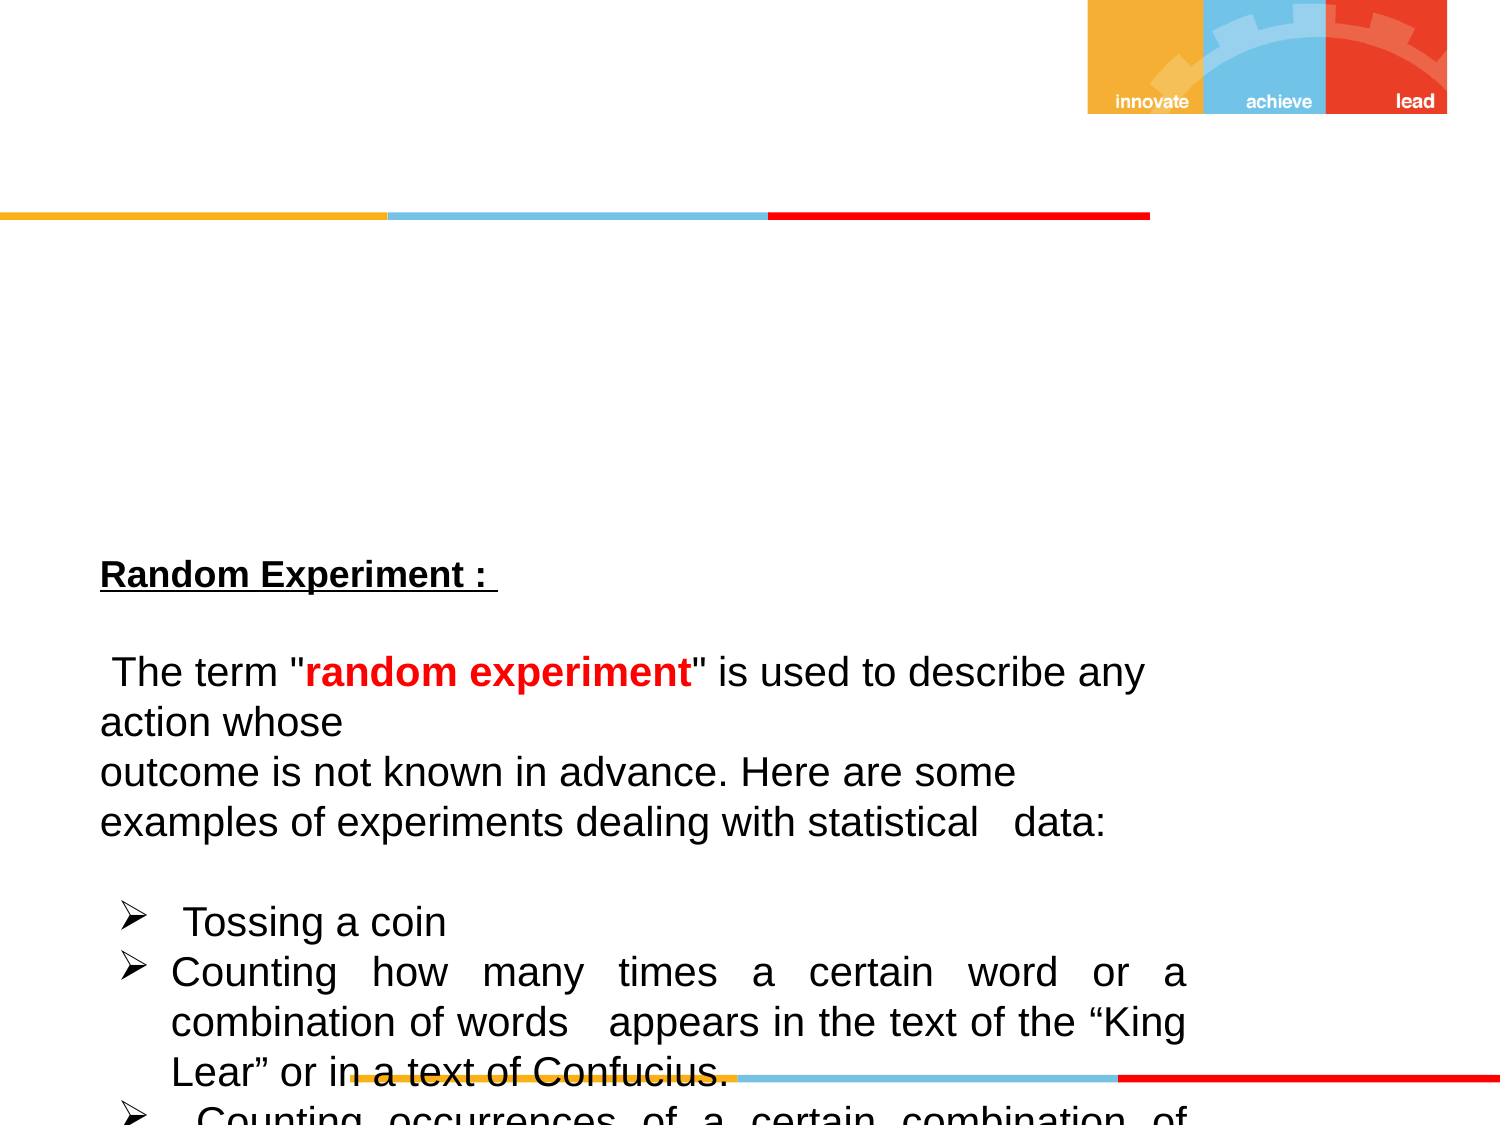

#
Random Experiment :

 The term "random experiment" is used to describe any action whose
outcome is not known in advance. Here are some examples of experiments dealing with statistical   data:
 Tossing a coin
Counting how many times a certain word or a combination of words   appears in the text of the “King Lear” or in a text of Confucius.
 Counting occurrences of a certain combination of amino acids in a protein  database.
Pulling a card from the deck.